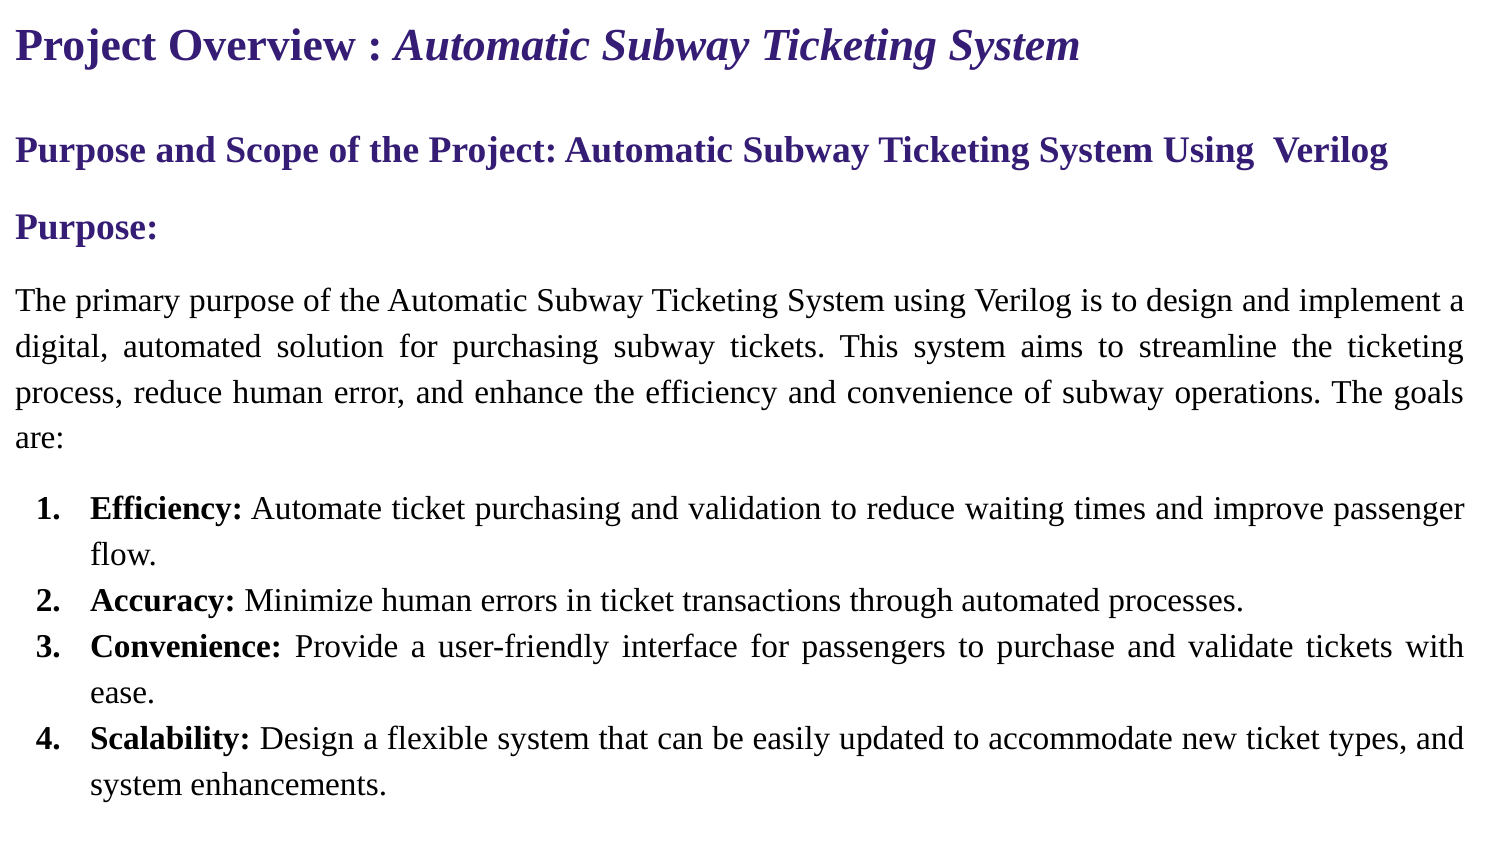

Project Overview : Automatic Subway Ticketing System

Purpose and Scope of the Project: Automatic Subway Ticketing System Using  Verilog
Purpose:
The primary purpose of the Automatic Subway Ticketing System using Verilog is to design and implement a digital, automated solution for purchasing subway tickets. This system aims to streamline the ticketing process, reduce human error, and enhance the efficiency and convenience of subway operations. The goals are:
Efficiency: Automate ticket purchasing and validation to reduce waiting times and improve passenger flow.
Accuracy: Minimize human errors in ticket transactions through automated processes.
Convenience: Provide a user-friendly interface for passengers to purchase and validate tickets with ease.
Scalability: Design a flexible system that can be easily updated to accommodate new ticket types, and system enhancements.